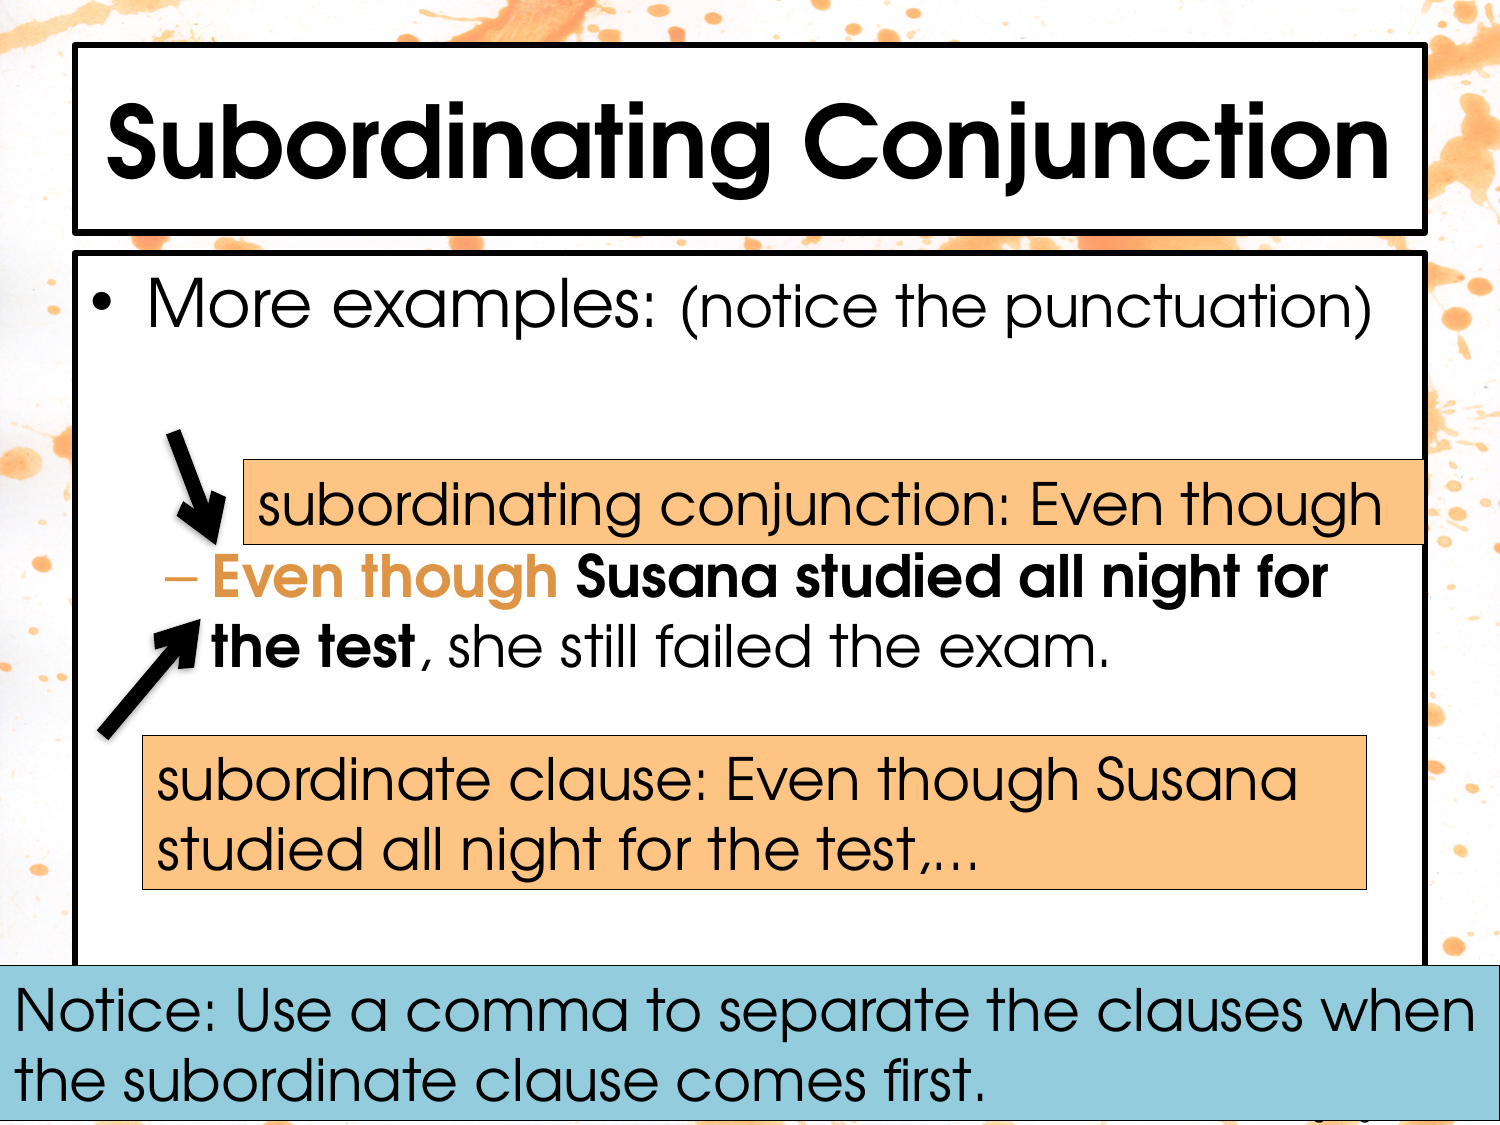

# Subordinating Conjunction
More examples: (notice the punctuation)

Even though Susana studied all night for the test, she still failed the exam.
subordinating conjunction: Even though
subordinate clause: Even though Susana studied all night for the test,…
Notice: Use a comma to separate the clauses when the subordinate clause comes first.